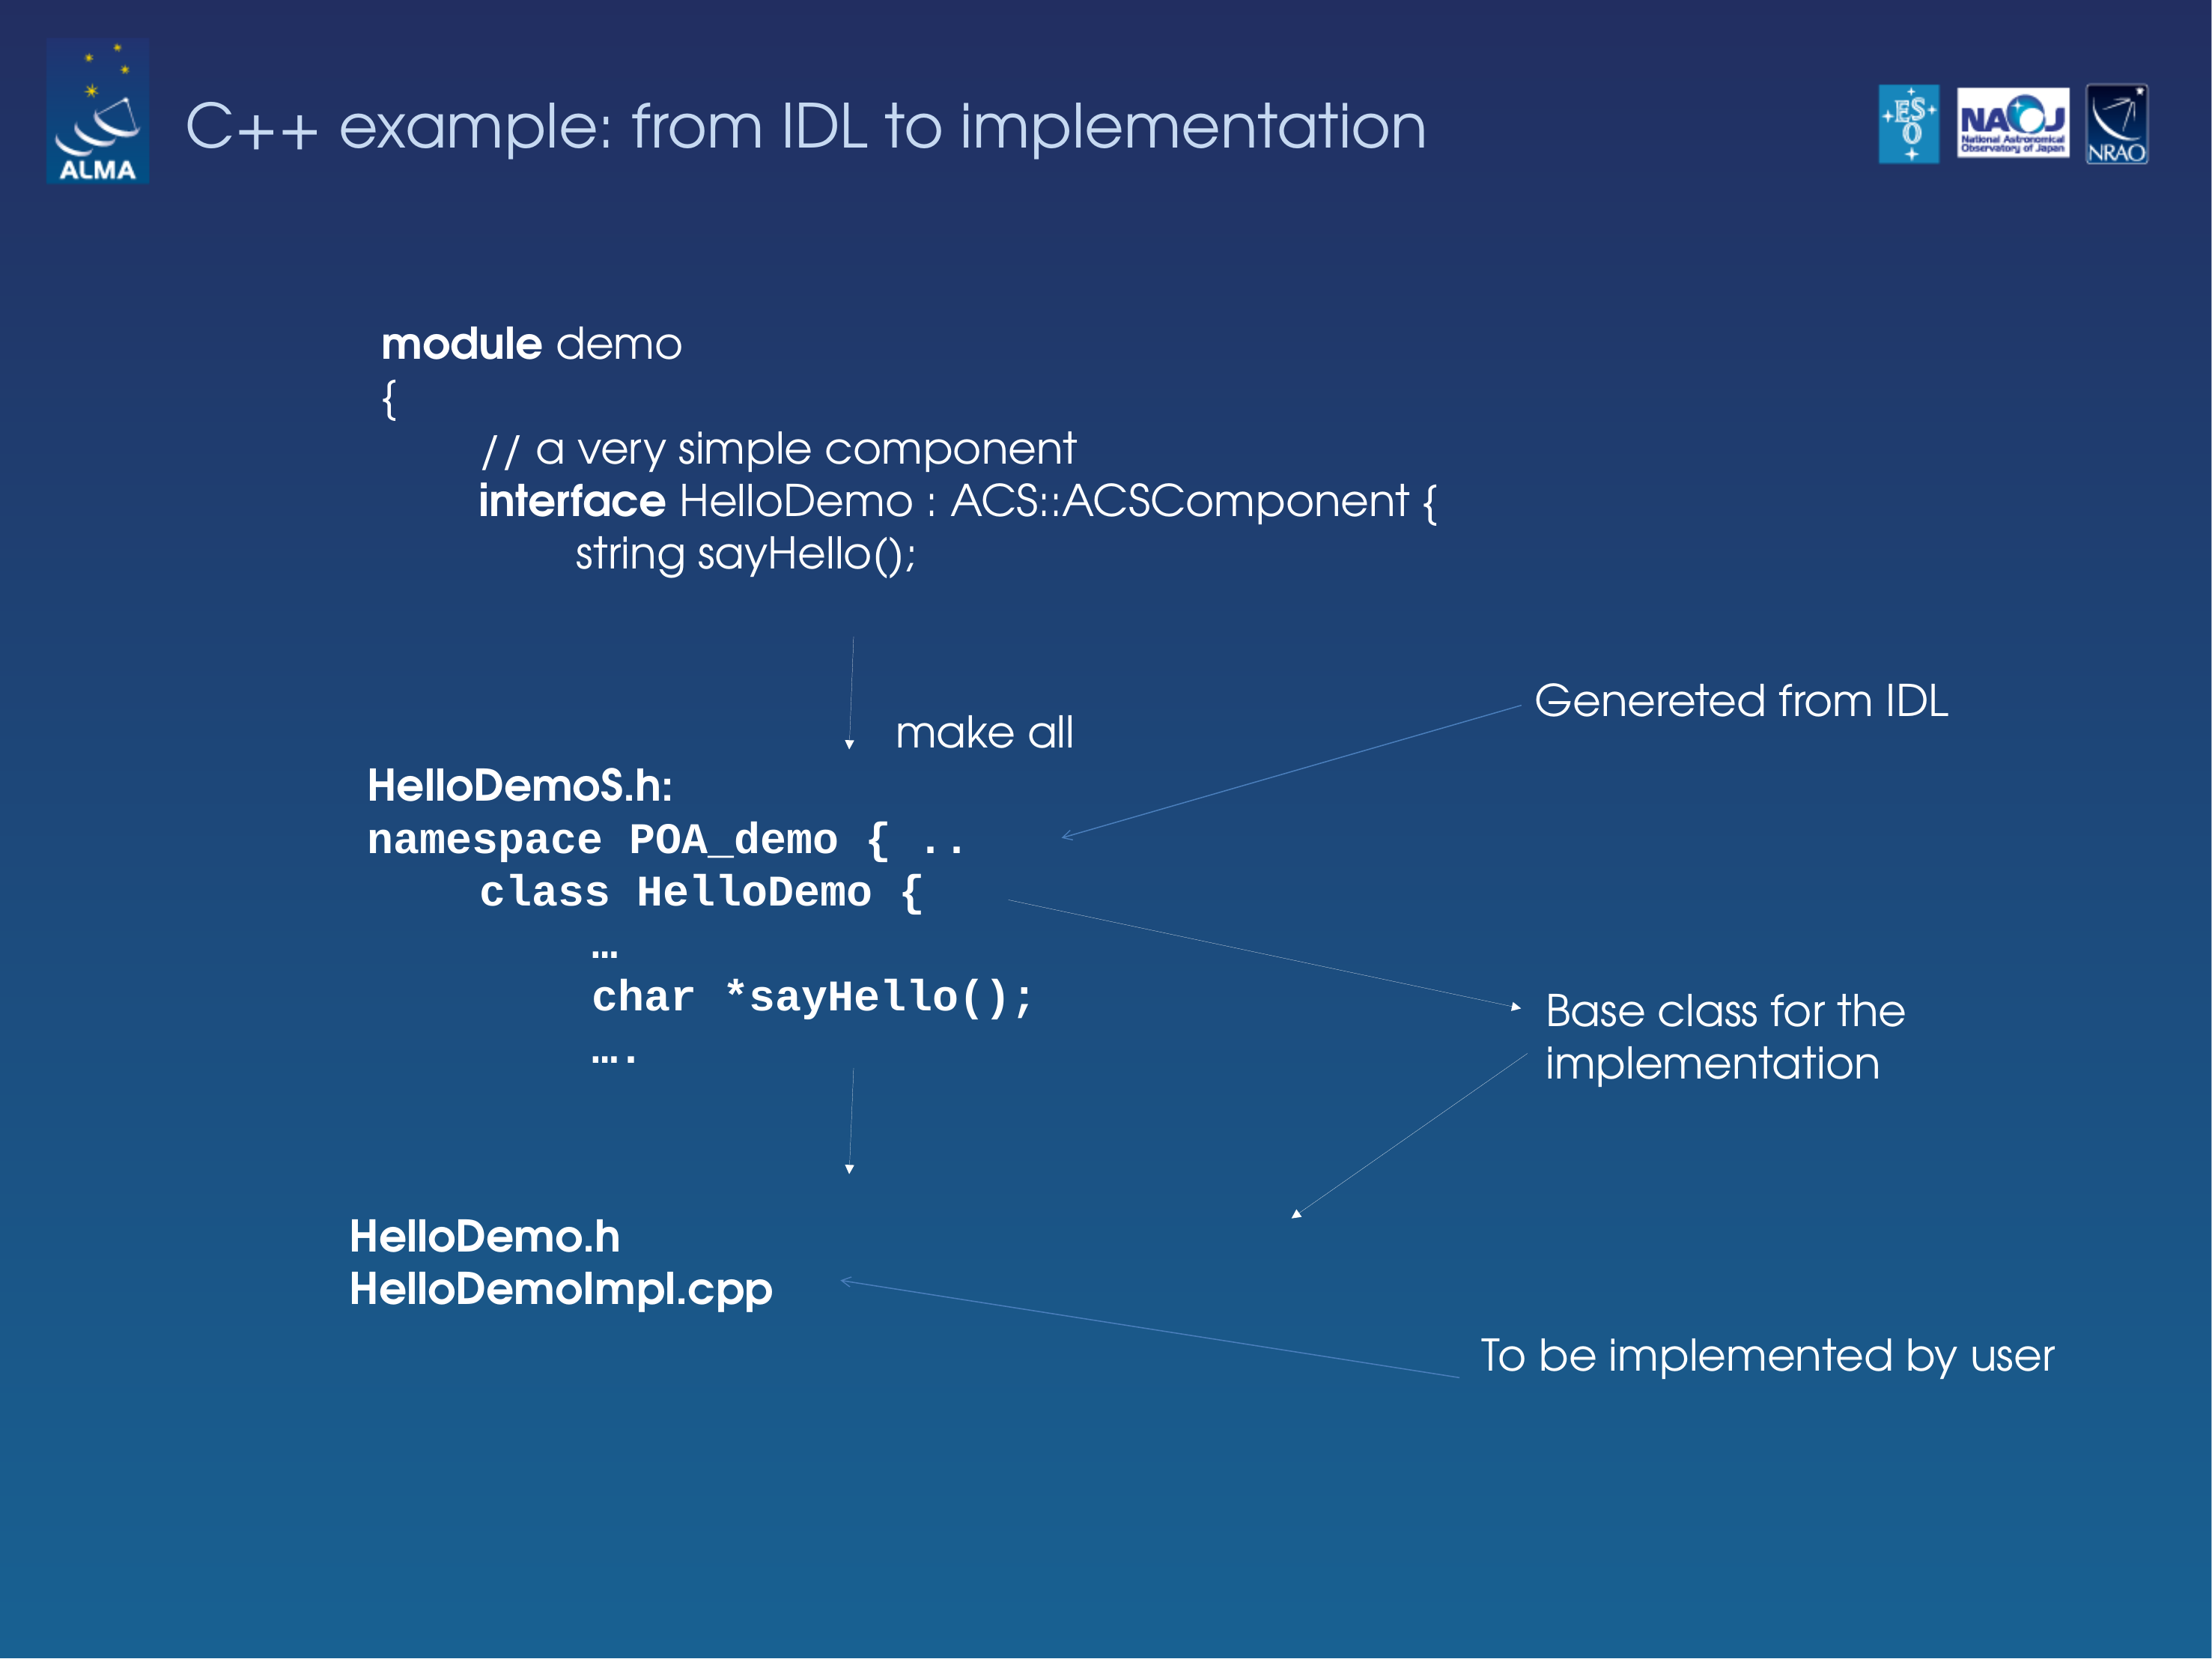

C++ example: from IDL to implementation
module demo
{
        // a very simple component
        interface HelloDemo : ACS::ACSComponent {
                string sayHello();

Genereted from IDL
make all
HelloDemoS.h:
namespace POA_demo { ..
	class HelloDemo {
		…
		char *sayHello();
		….

Base class for the implementation

HelloDemo.h
HelloDemoImpl.cpp
To be implemented by user